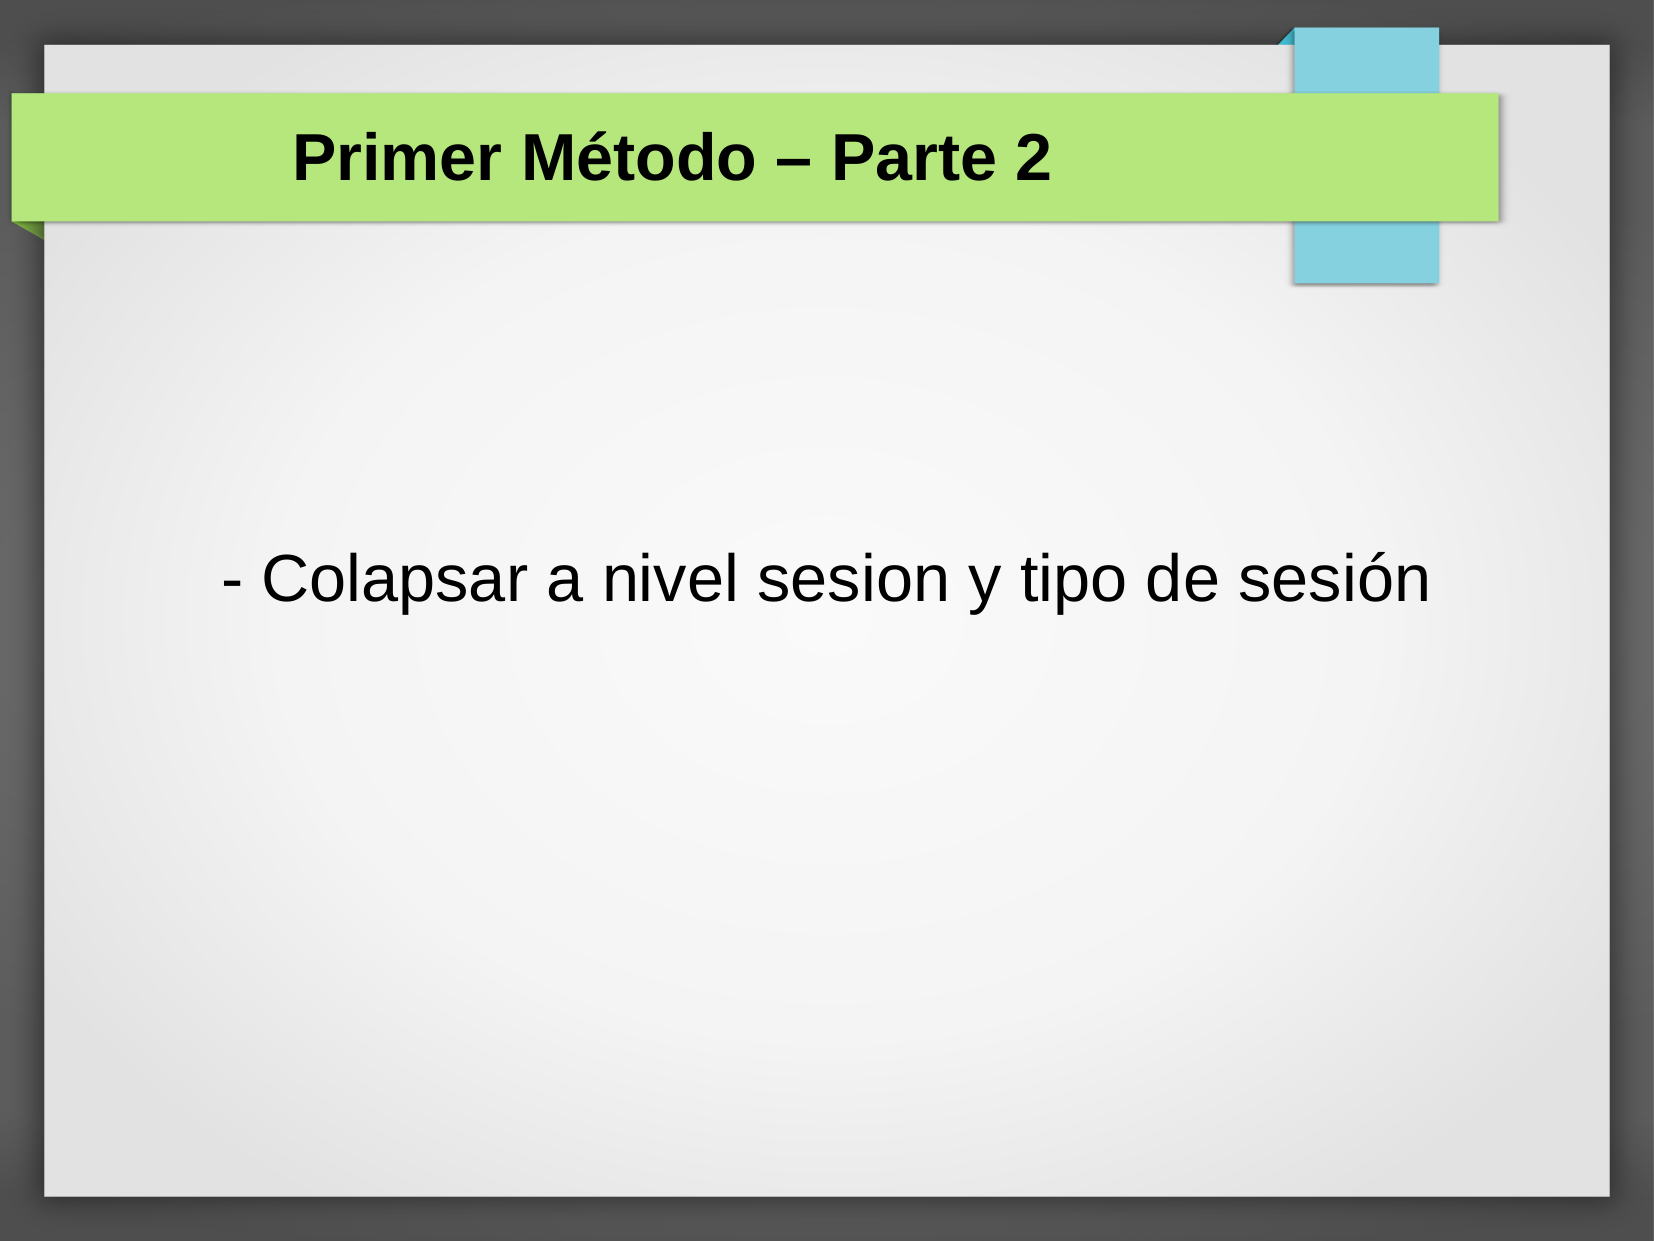

Primer Método – Parte 2
- Colapsar a nivel sesion y tipo de sesión